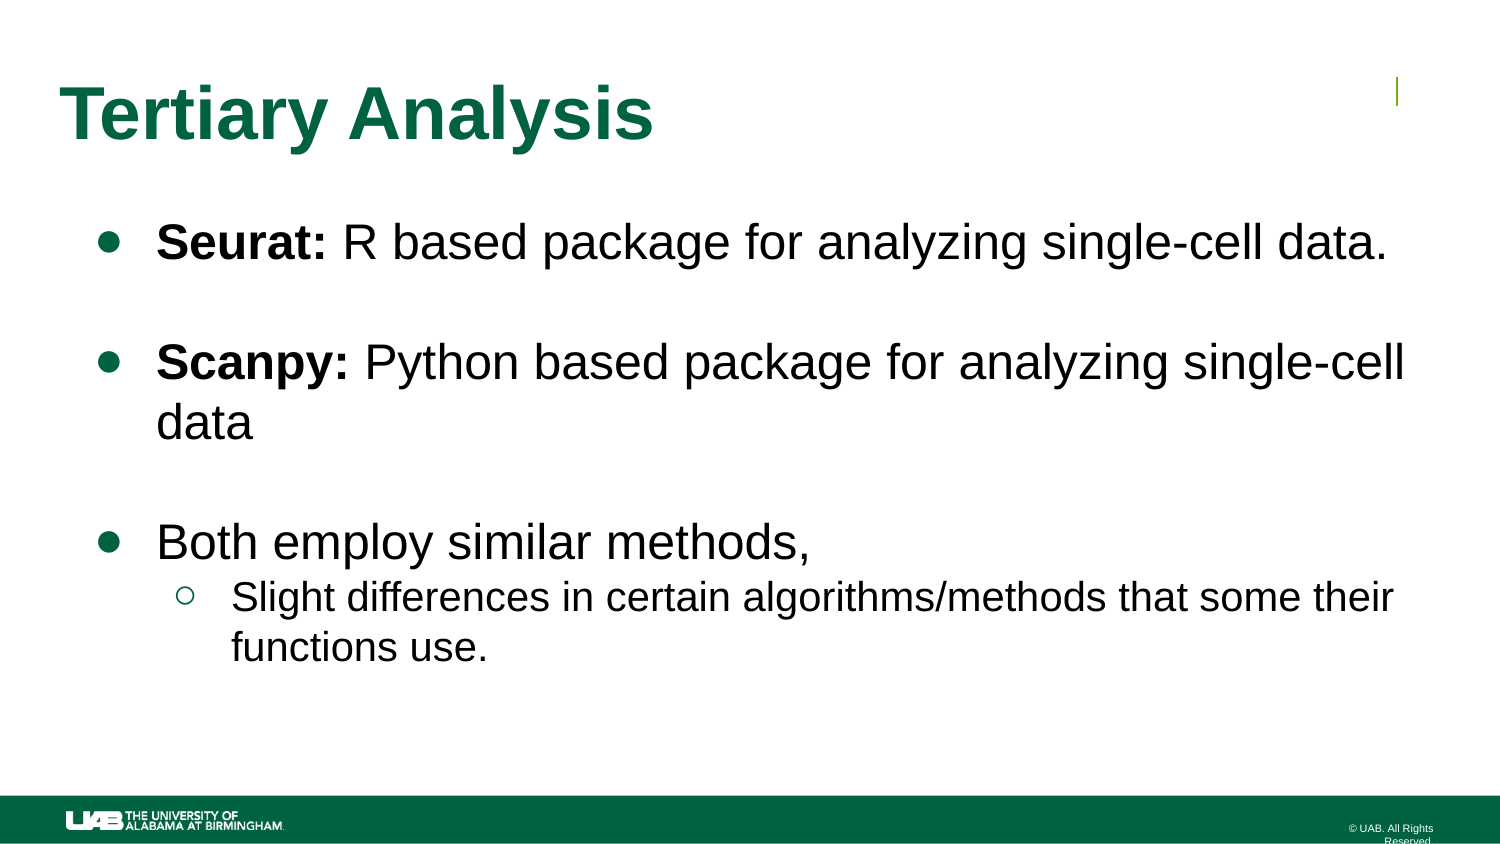

# Tertiary Analysis
Seurat: R based package for analyzing single-cell data.
Scanpy: Python based package for analyzing single-cell data
Both employ similar methods,
Slight differences in certain algorithms/methods that some their functions use.